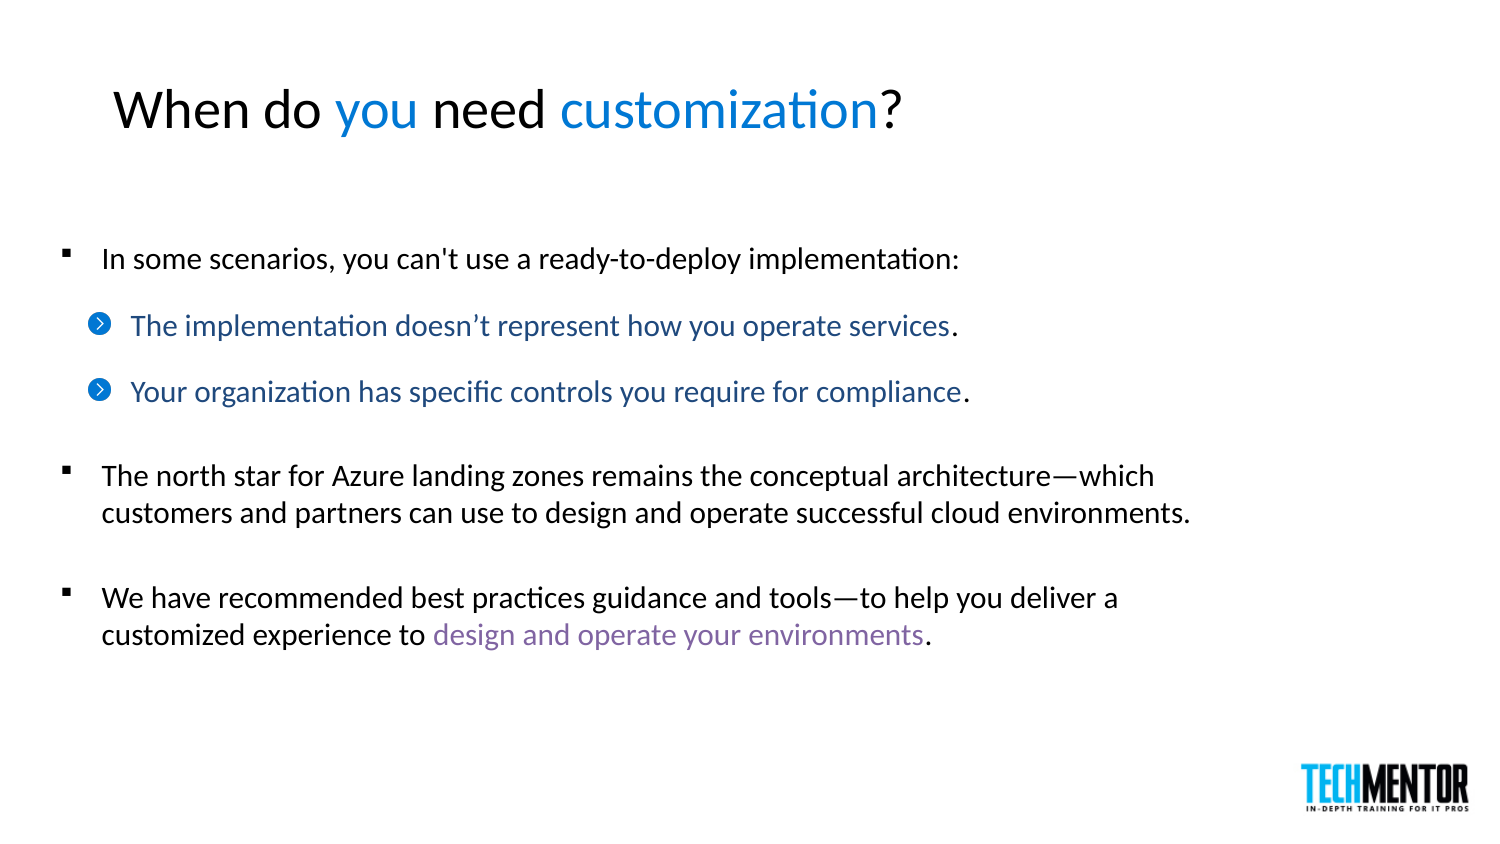

# When do you need customization?
In some scenarios, you can't use a ready-to-deploy implementation:
The implementation doesn’t represent how you operate services.
Your organization has specific controls you require for compliance.
The north star for Azure landing zones remains the conceptual architecture—which customers and partners can use to design and operate successful cloud environments.
We have recommended best practices guidance and tools—to help you deliver a customized experience to design and operate your environments.